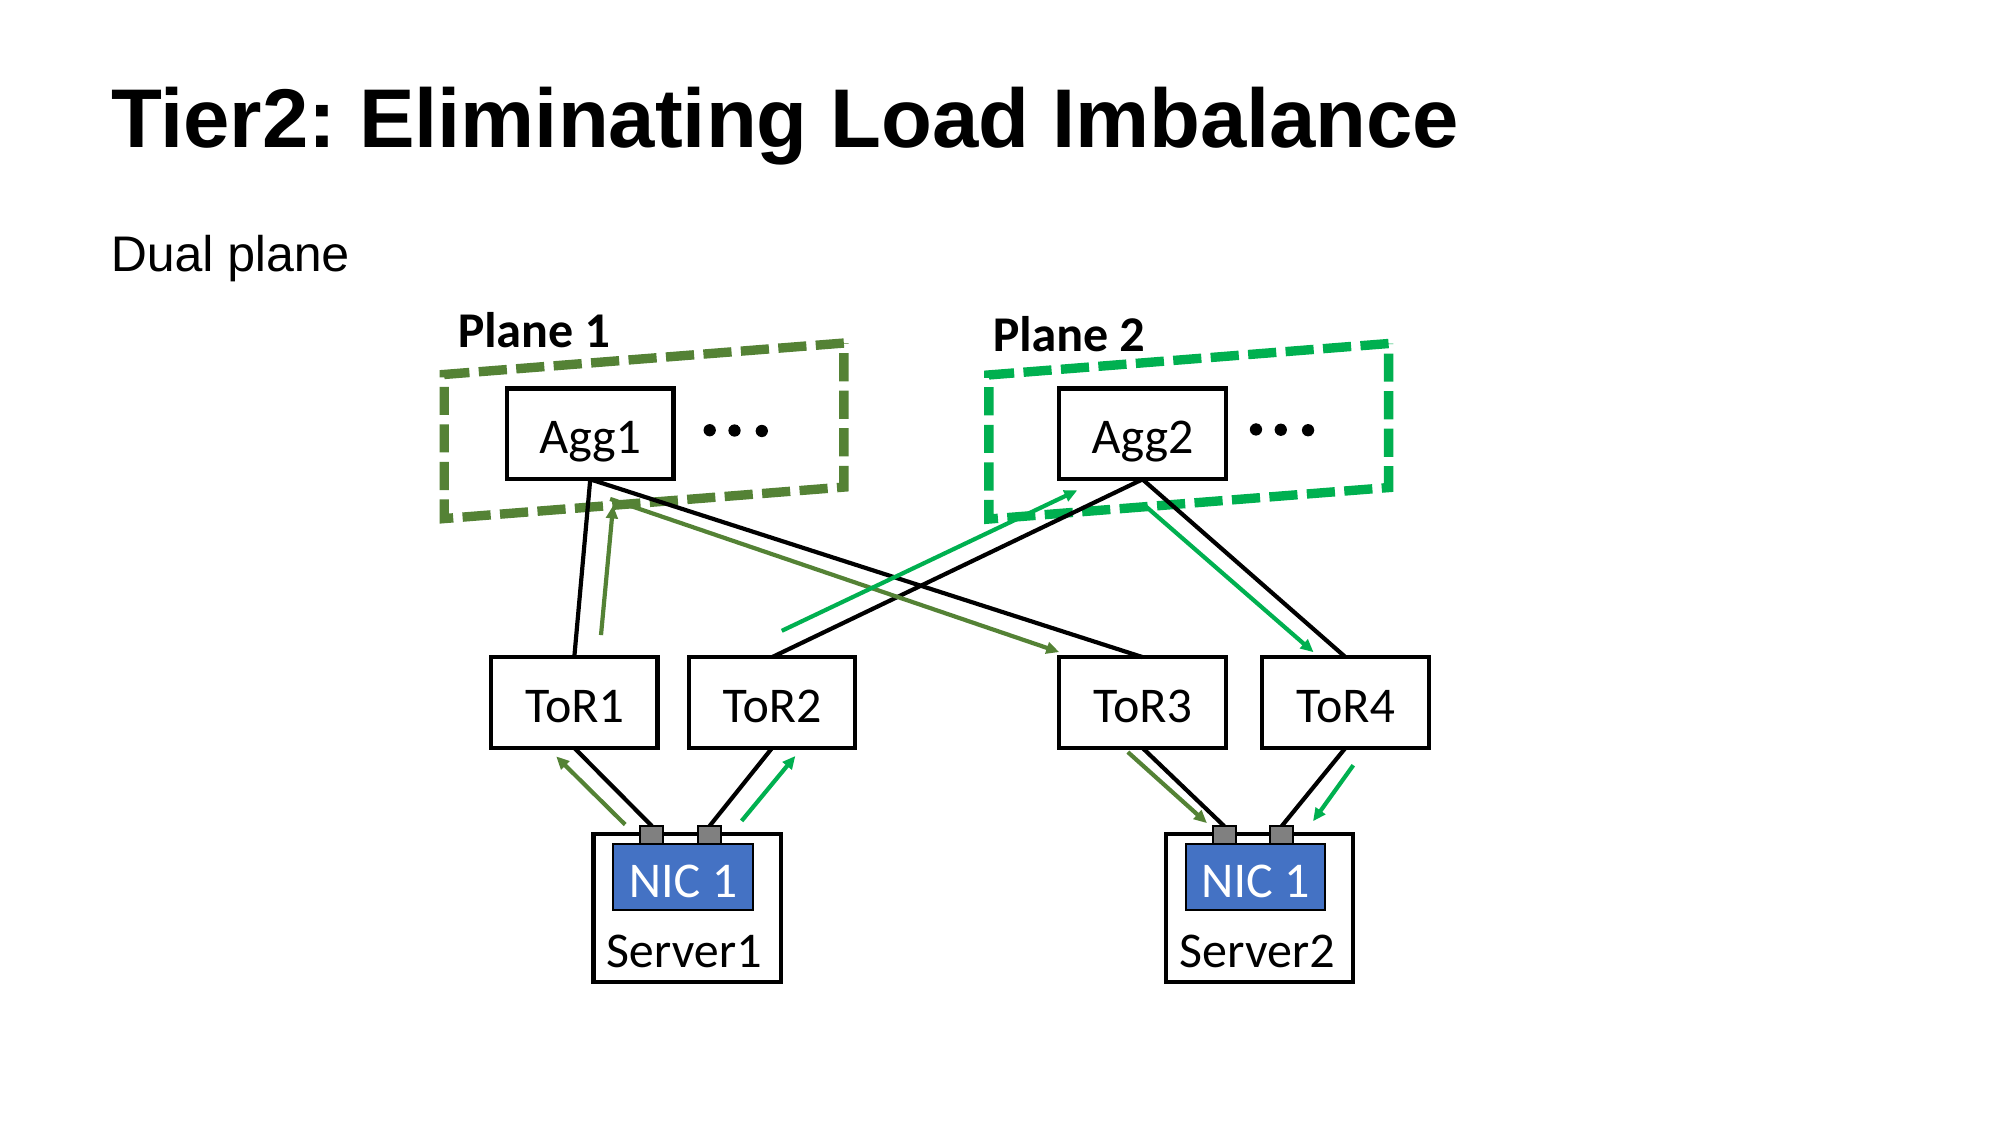

# Tier2: Eliminating Load Imbalance
Dual plane

Plane 1
Plane 2
Agg1
Agg2

ToR1
ToR2
ToR3
ToR4

NIC 1
NIC 1
Server1
Server2